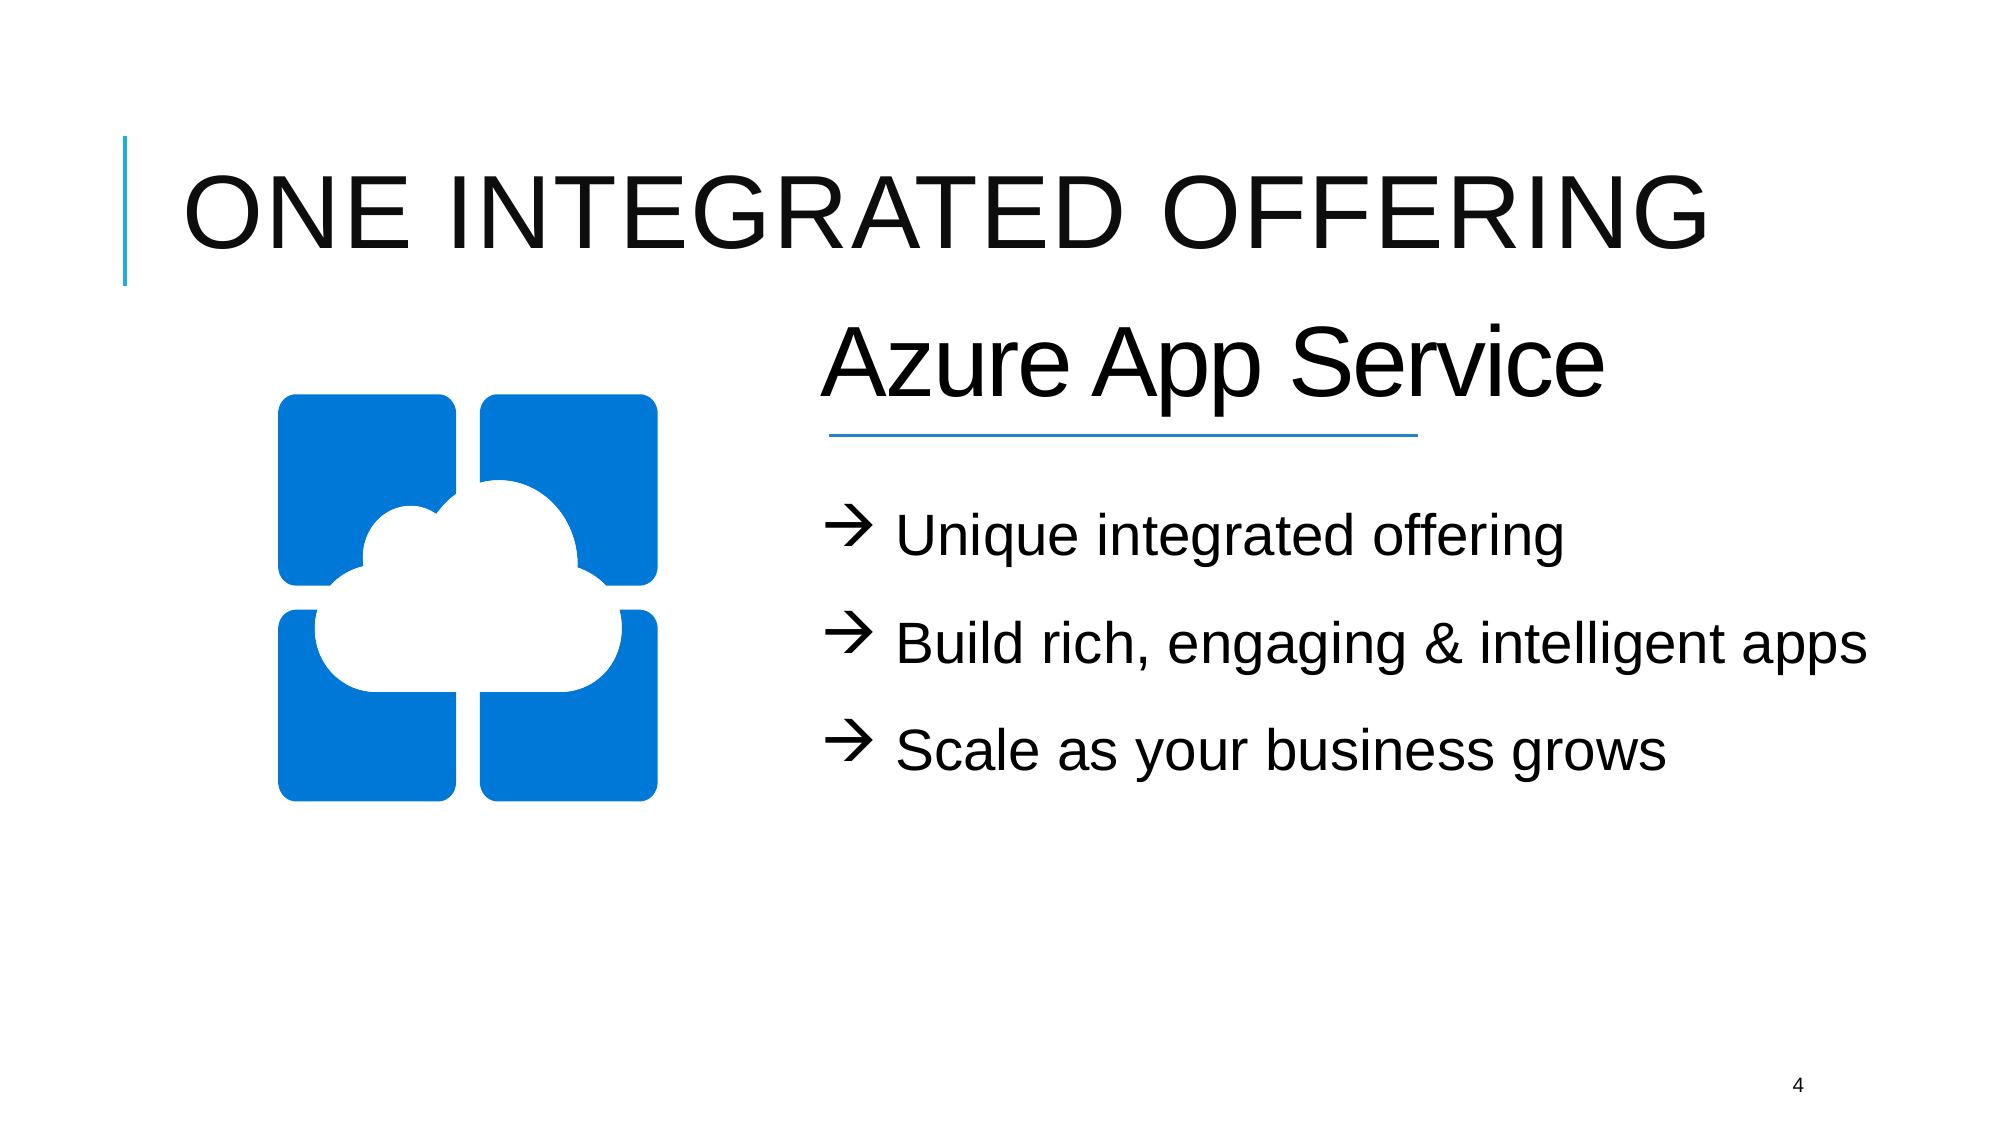

# One Integrated Offering
Azure App Service

Unique integrated offering
Build rich, engaging & intelligent apps
Scale as your business grows
4